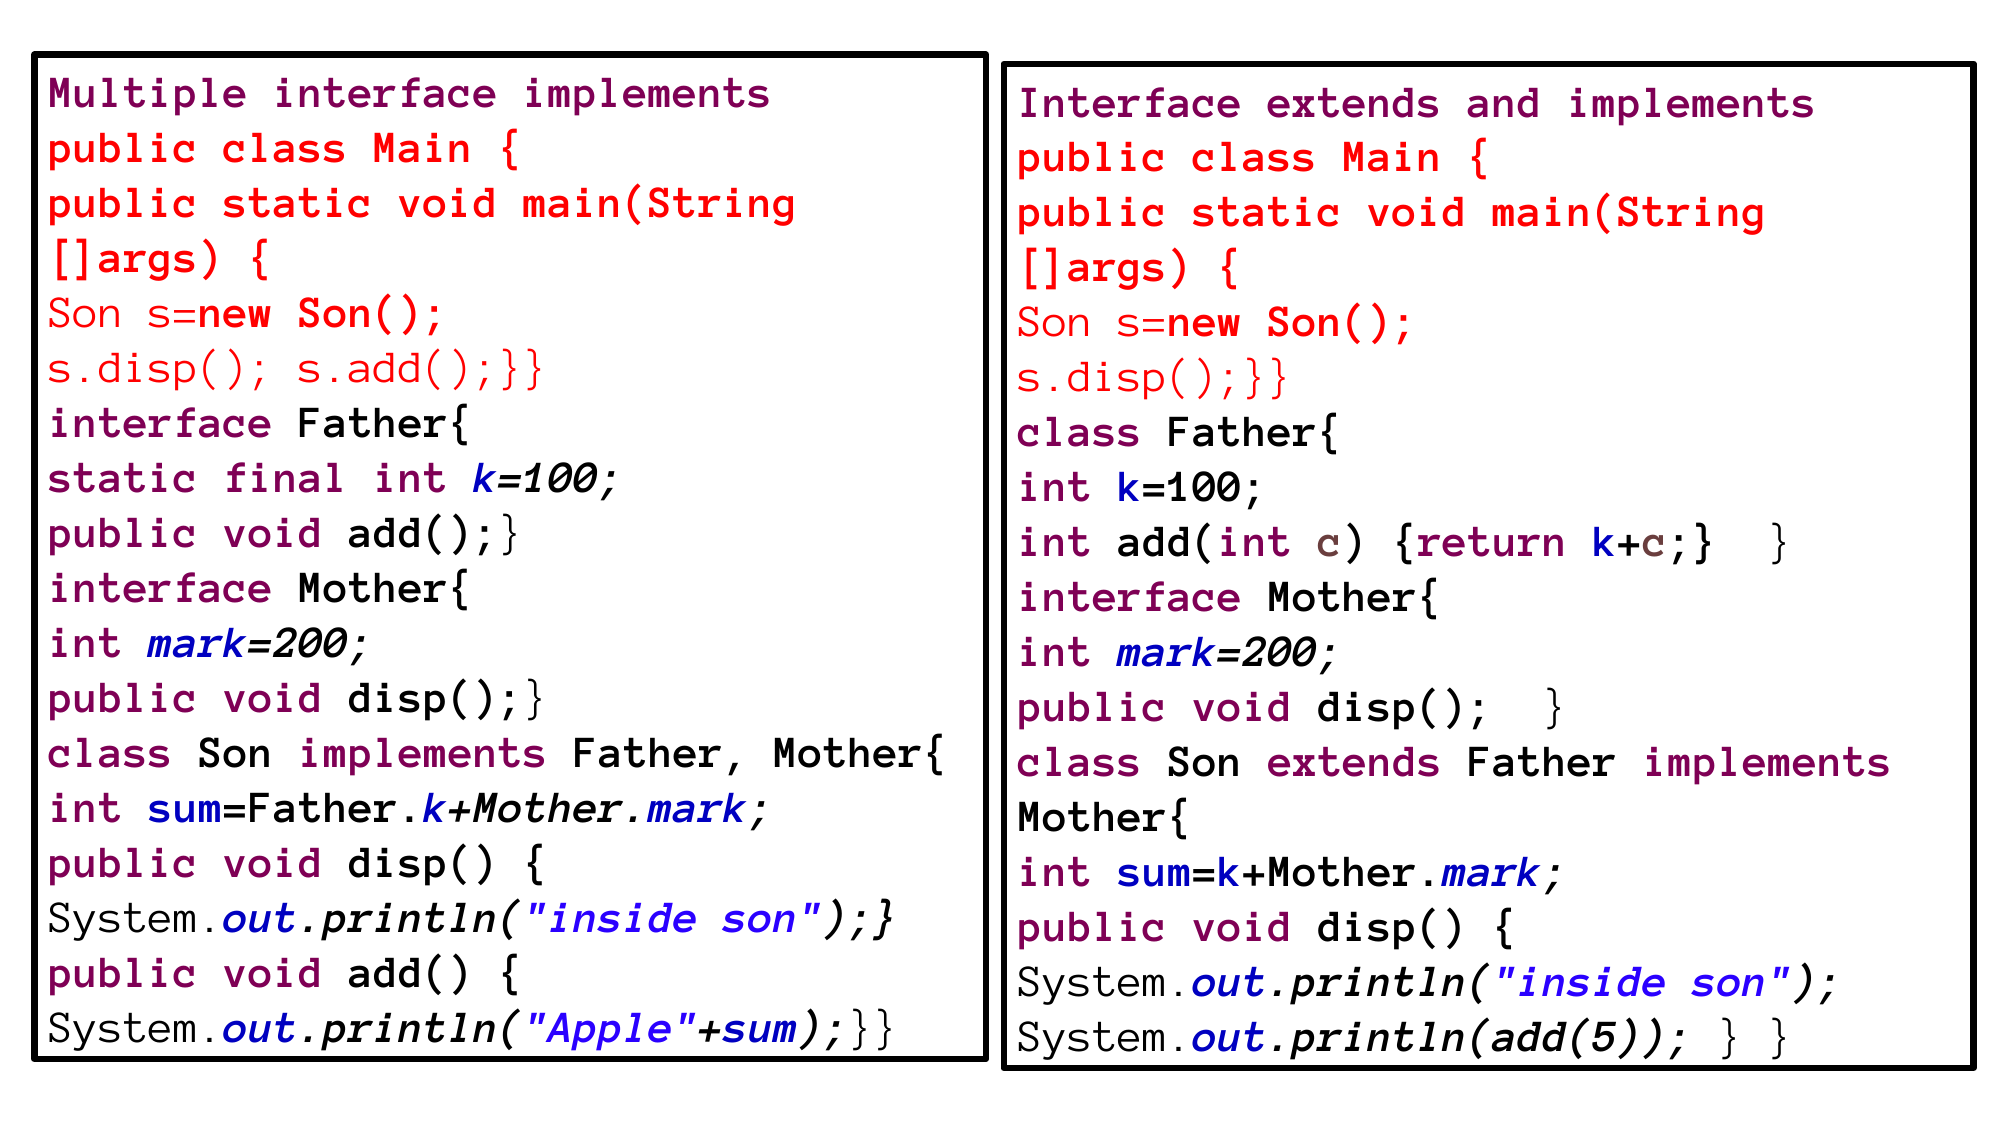

Multiple interface implements
public class Main {
public static void main(String []args) {
Son s=new Son();
s.disp(); s.add();}}
interface Father{
static final int k=100;
public void add();}
interface Mother{
int mark=200;
public void disp();}
class Son implements Father, Mother{
int sum=Father.k+Mother.mark;
public void disp() {
System.out.println("inside son");}
public void add() {
System.out.println("Apple"+sum);}}
Interface extends and implements
public class Main {
public static void main(String []args) {
Son s=new Son();
s.disp();}}
class Father{
int k=100;
int add(int c) {return k+c;}  }
interface Mother{
int mark=200;
public void disp();  }
class Son extends Father implements Mother{
int sum=k+Mother.mark;
public void disp() {
System.out.println("inside son");
System.out.println(add(5)); } }